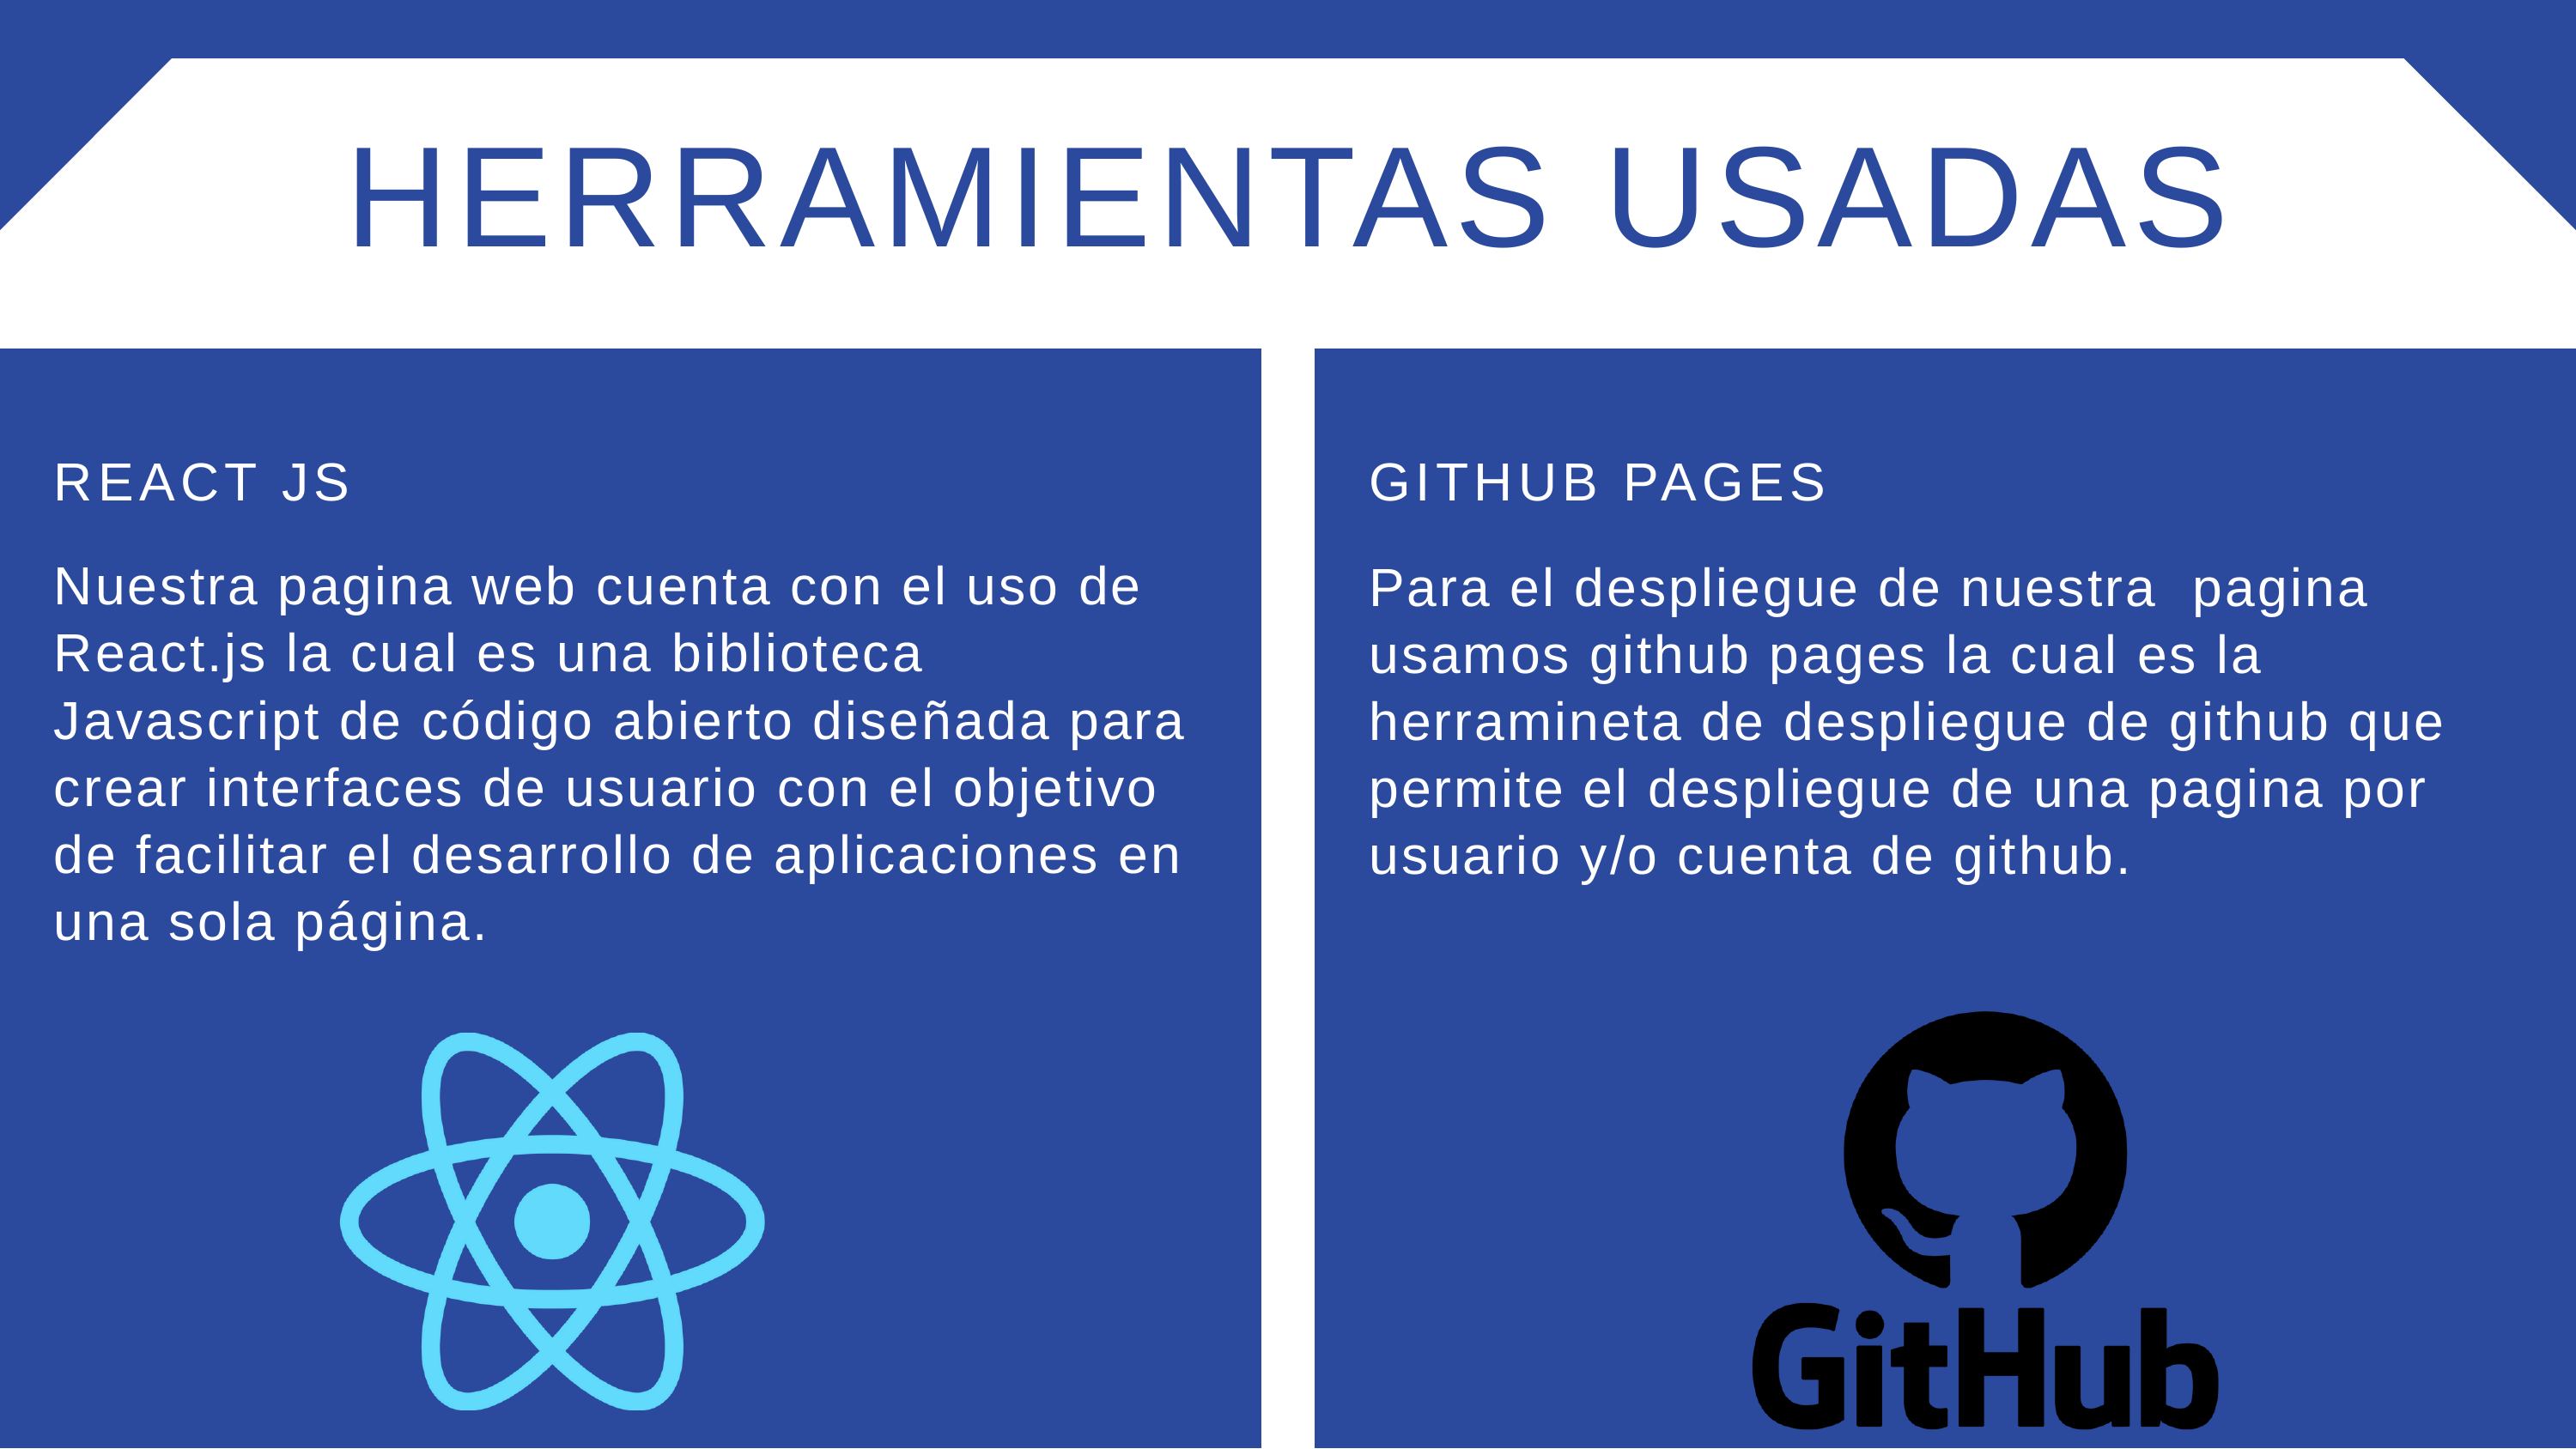

HERRAMIENTAS USADAS

REACT JS
GITHUB PAGES
Nuestra pagina web cuenta con el uso de React.js la cual es una biblioteca Javascript de código abierto diseñada para crear interfaces de usuario con el objetivo de facilitar el desarrollo de aplicaciones en una sola página.
Para el despliegue de nuestra  pagina usamos github pages la cual es la herramineta de despliegue de github que permite el despliegue de una pagina por usuario y/o cuenta de github.